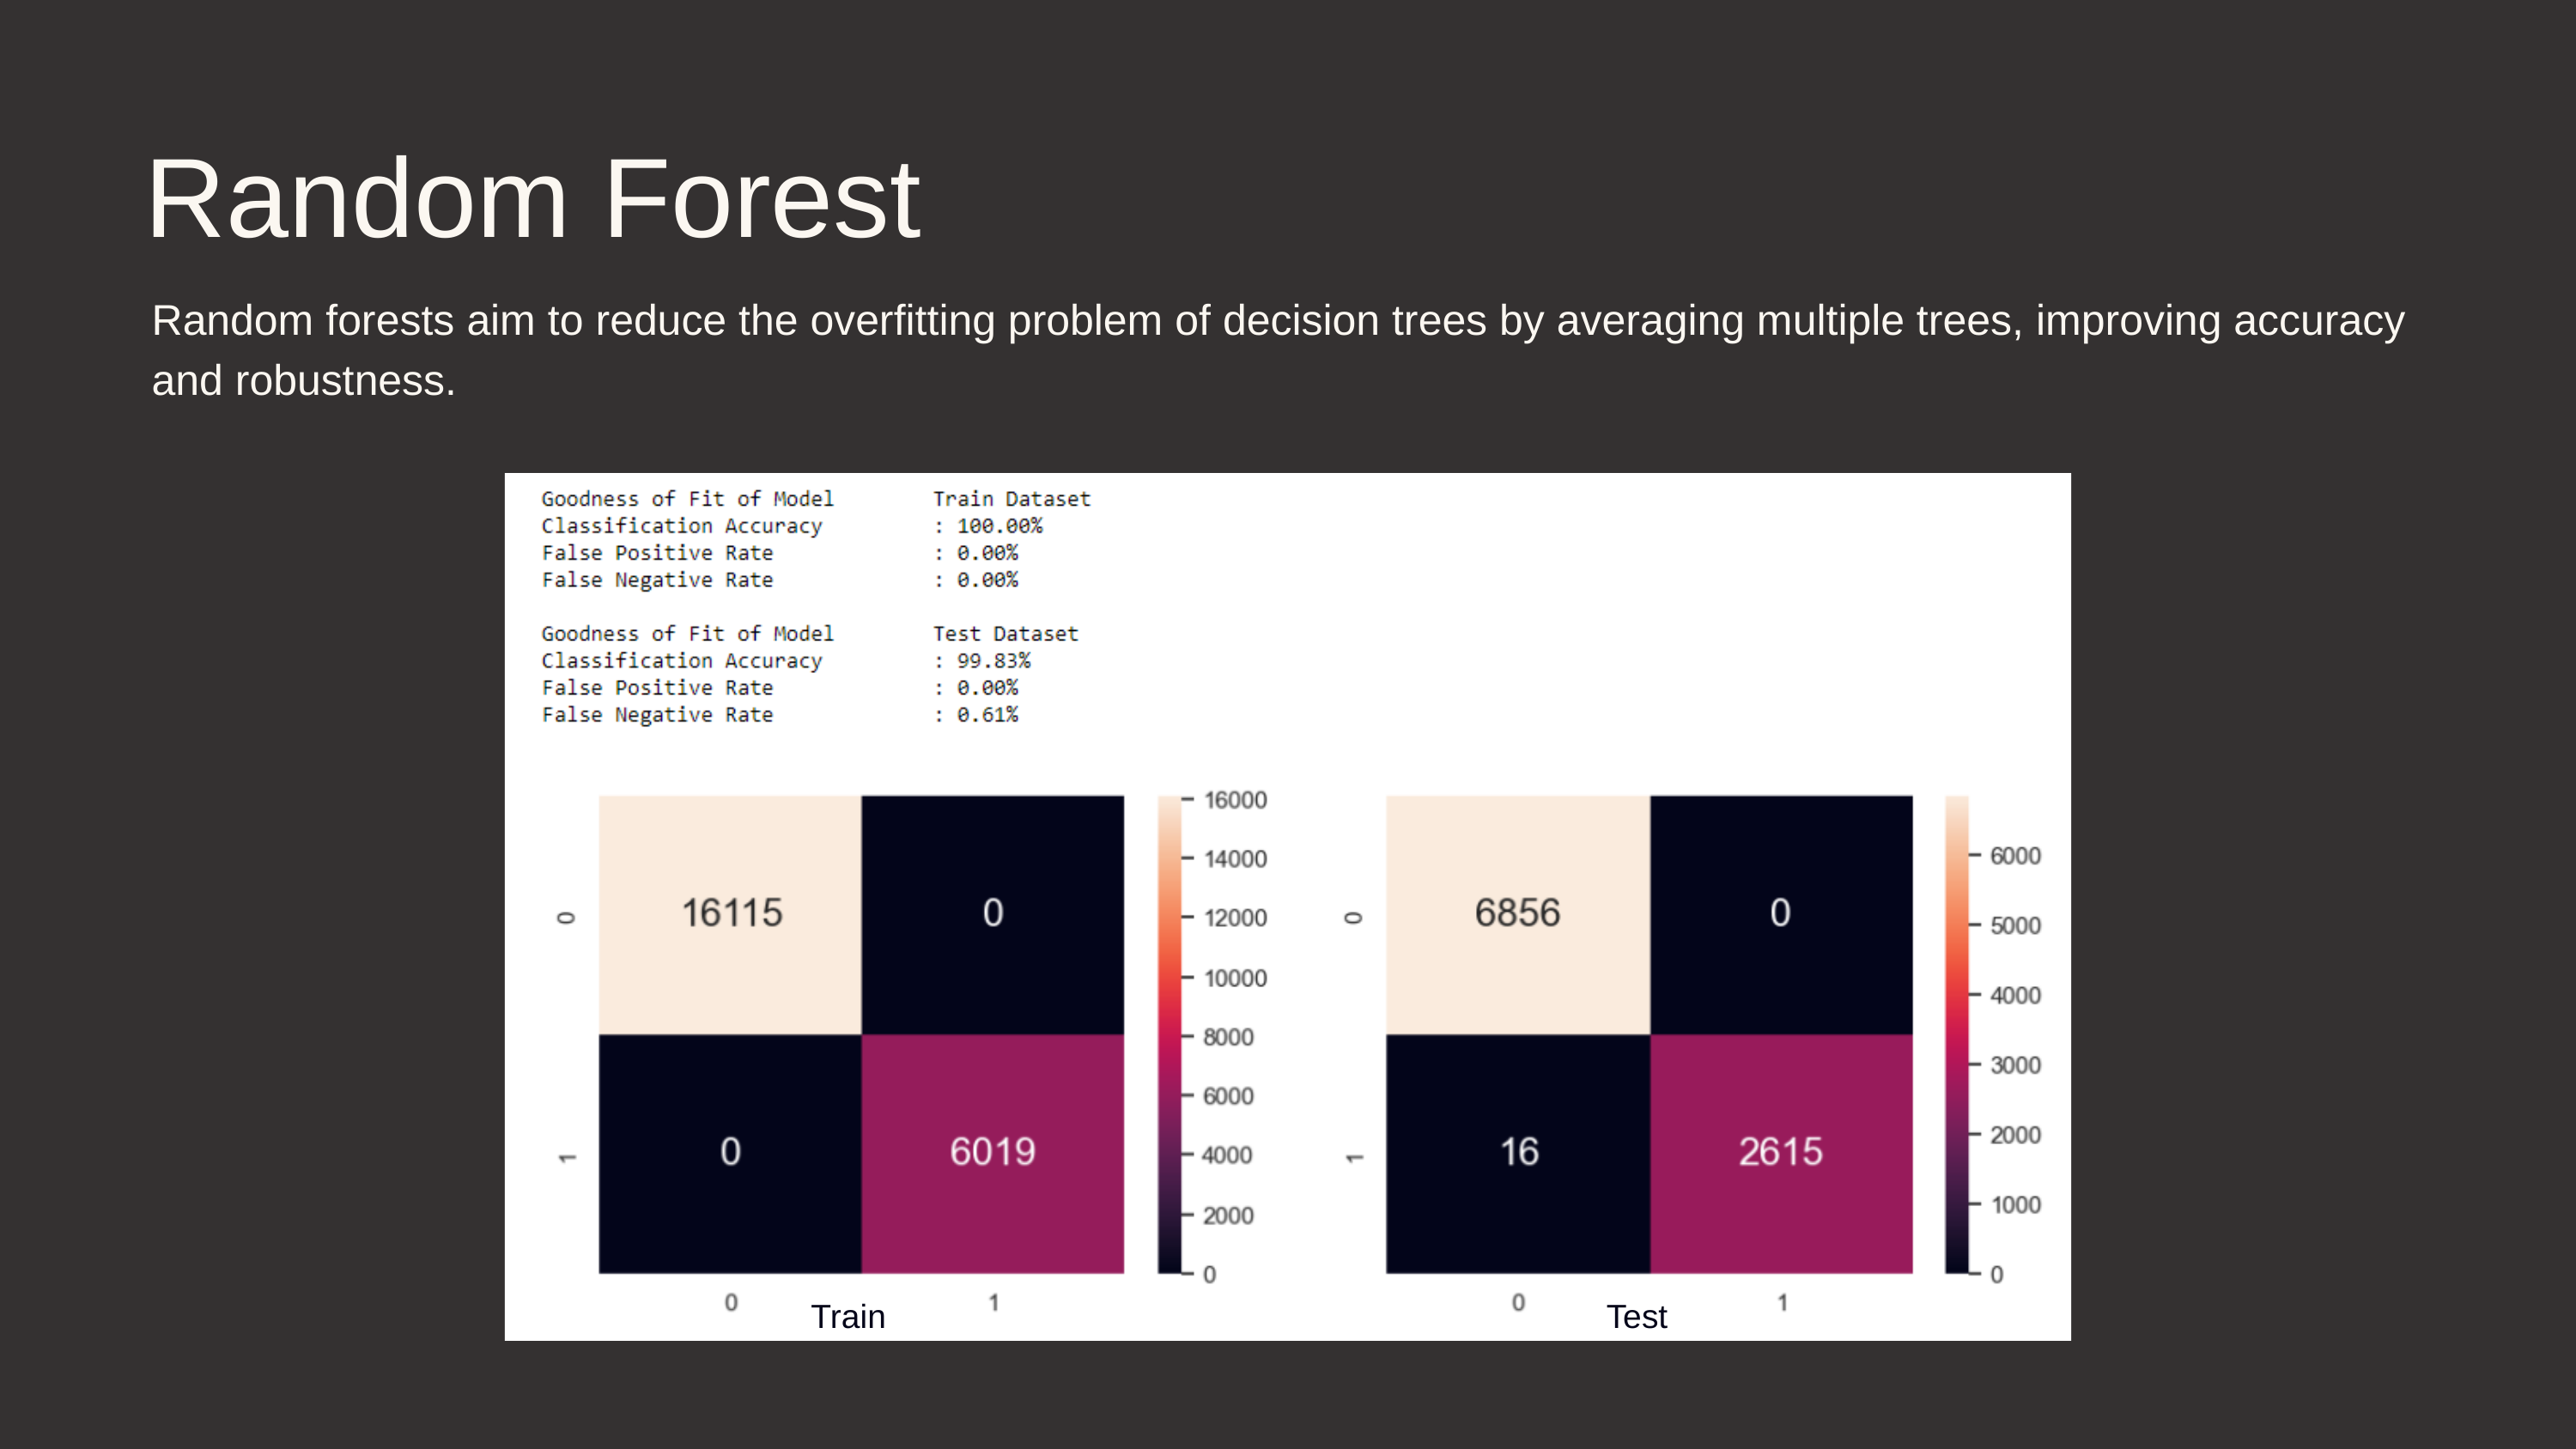

Random Forest
Random forests aim to reduce the overfitting problem of decision trees by averaging multiple trees, improving accuracy and robustness.

Train
Test